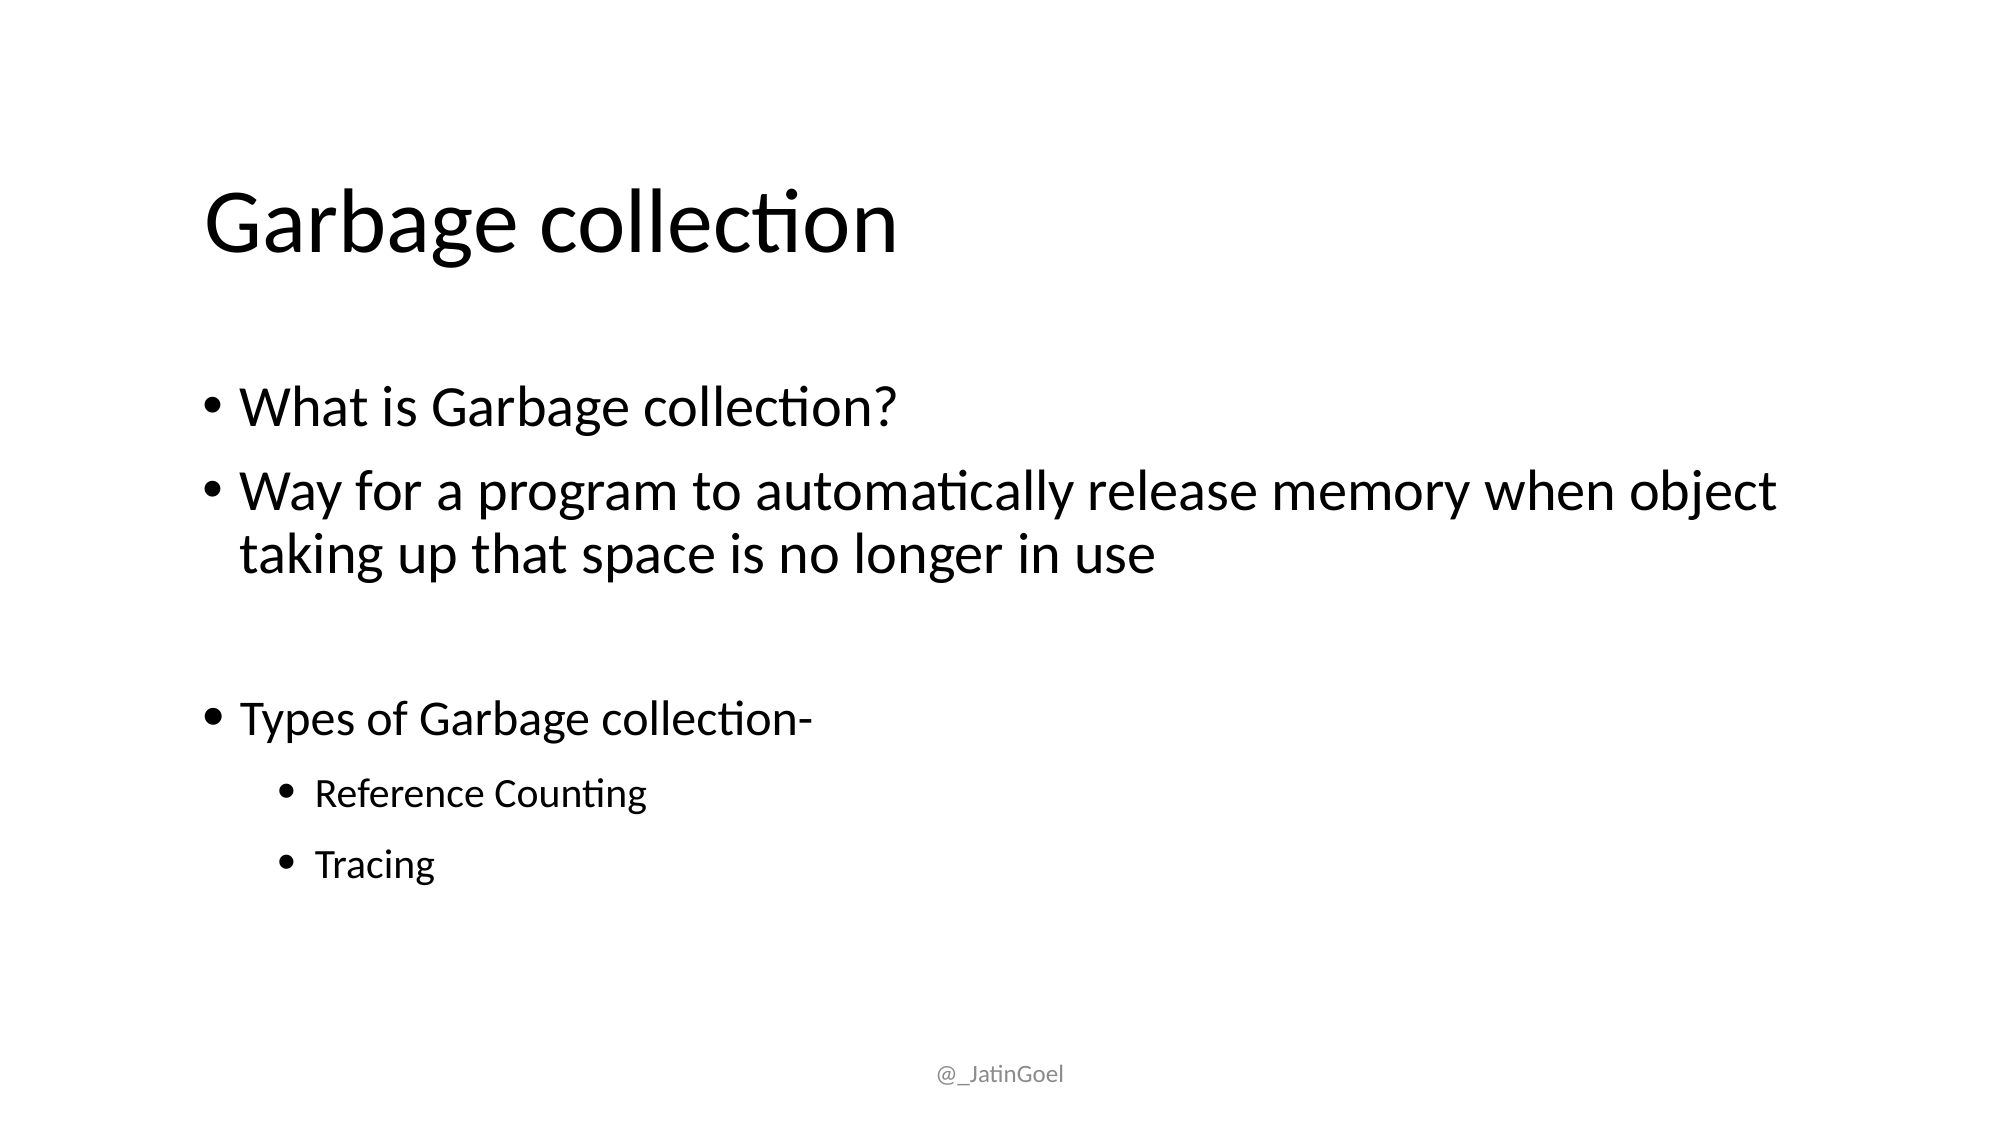

# Garbage collection
What is Garbage collection?
Way for a program to automatically release memory when object taking up that space is no longer in use
Types of Garbage collection-
Reference Counting
Tracing

@_JatinGoel